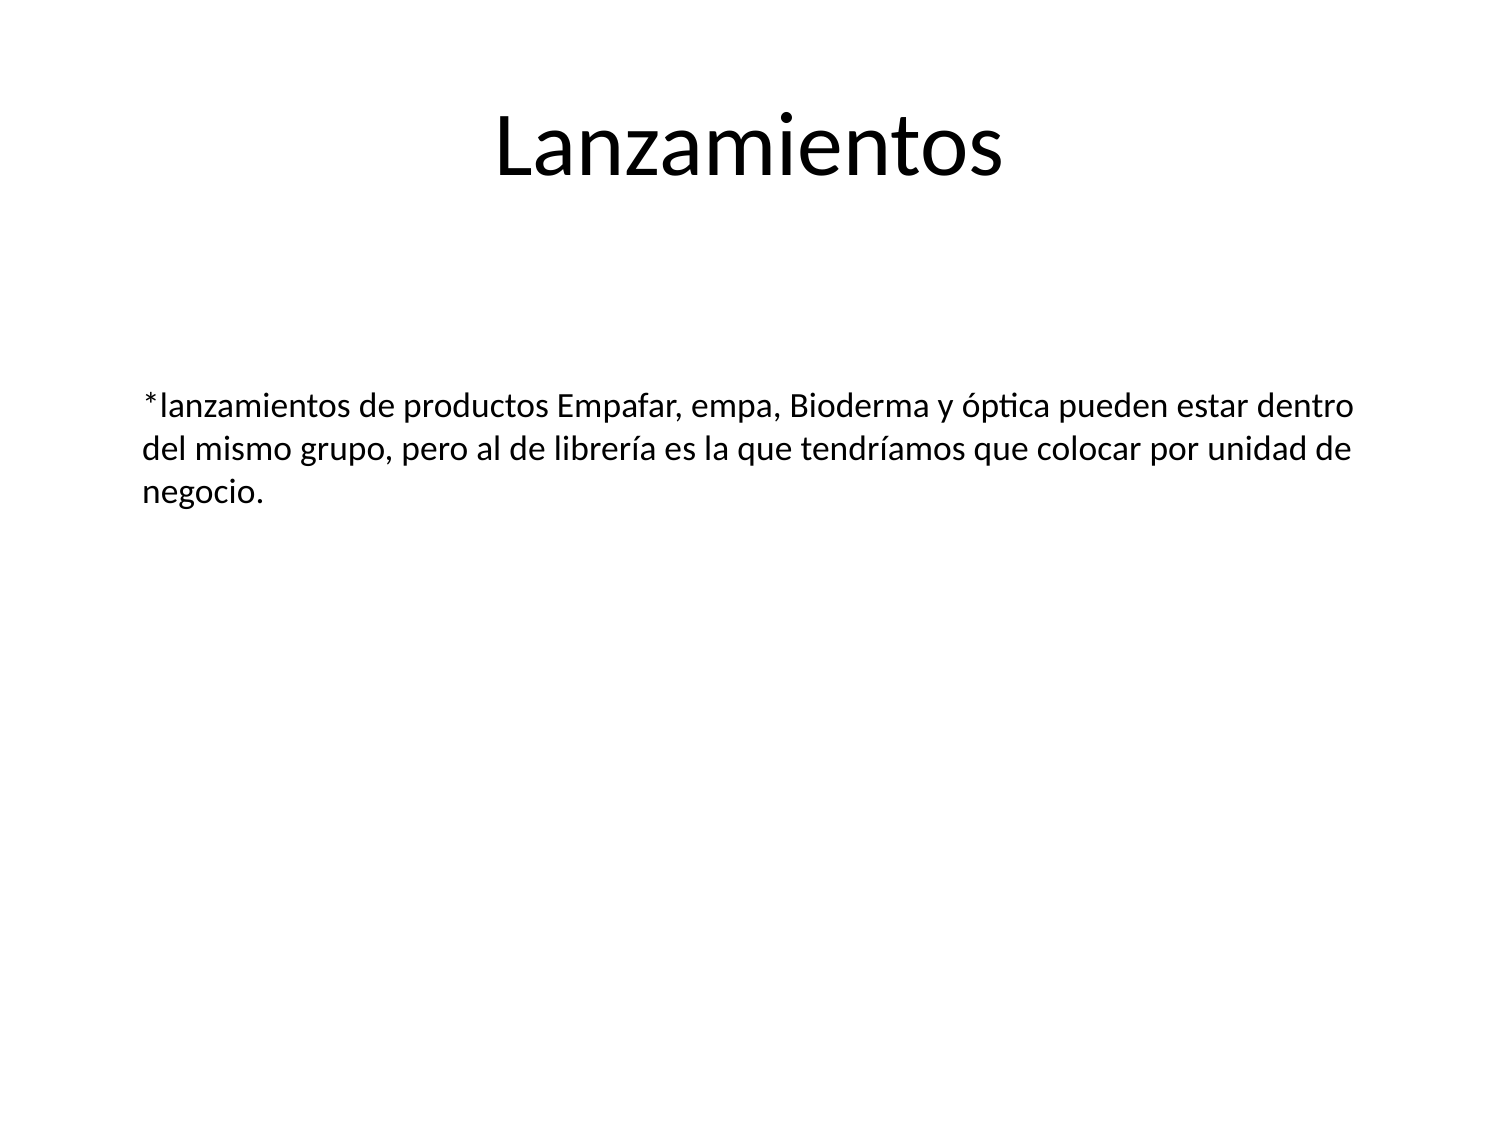

# Lanzamientos
*lanzamientos de productos Empafar, empa, Bioderma y óptica pueden estar dentro del mismo grupo, pero al de librería es la que tendríamos que colocar por unidad de negocio.